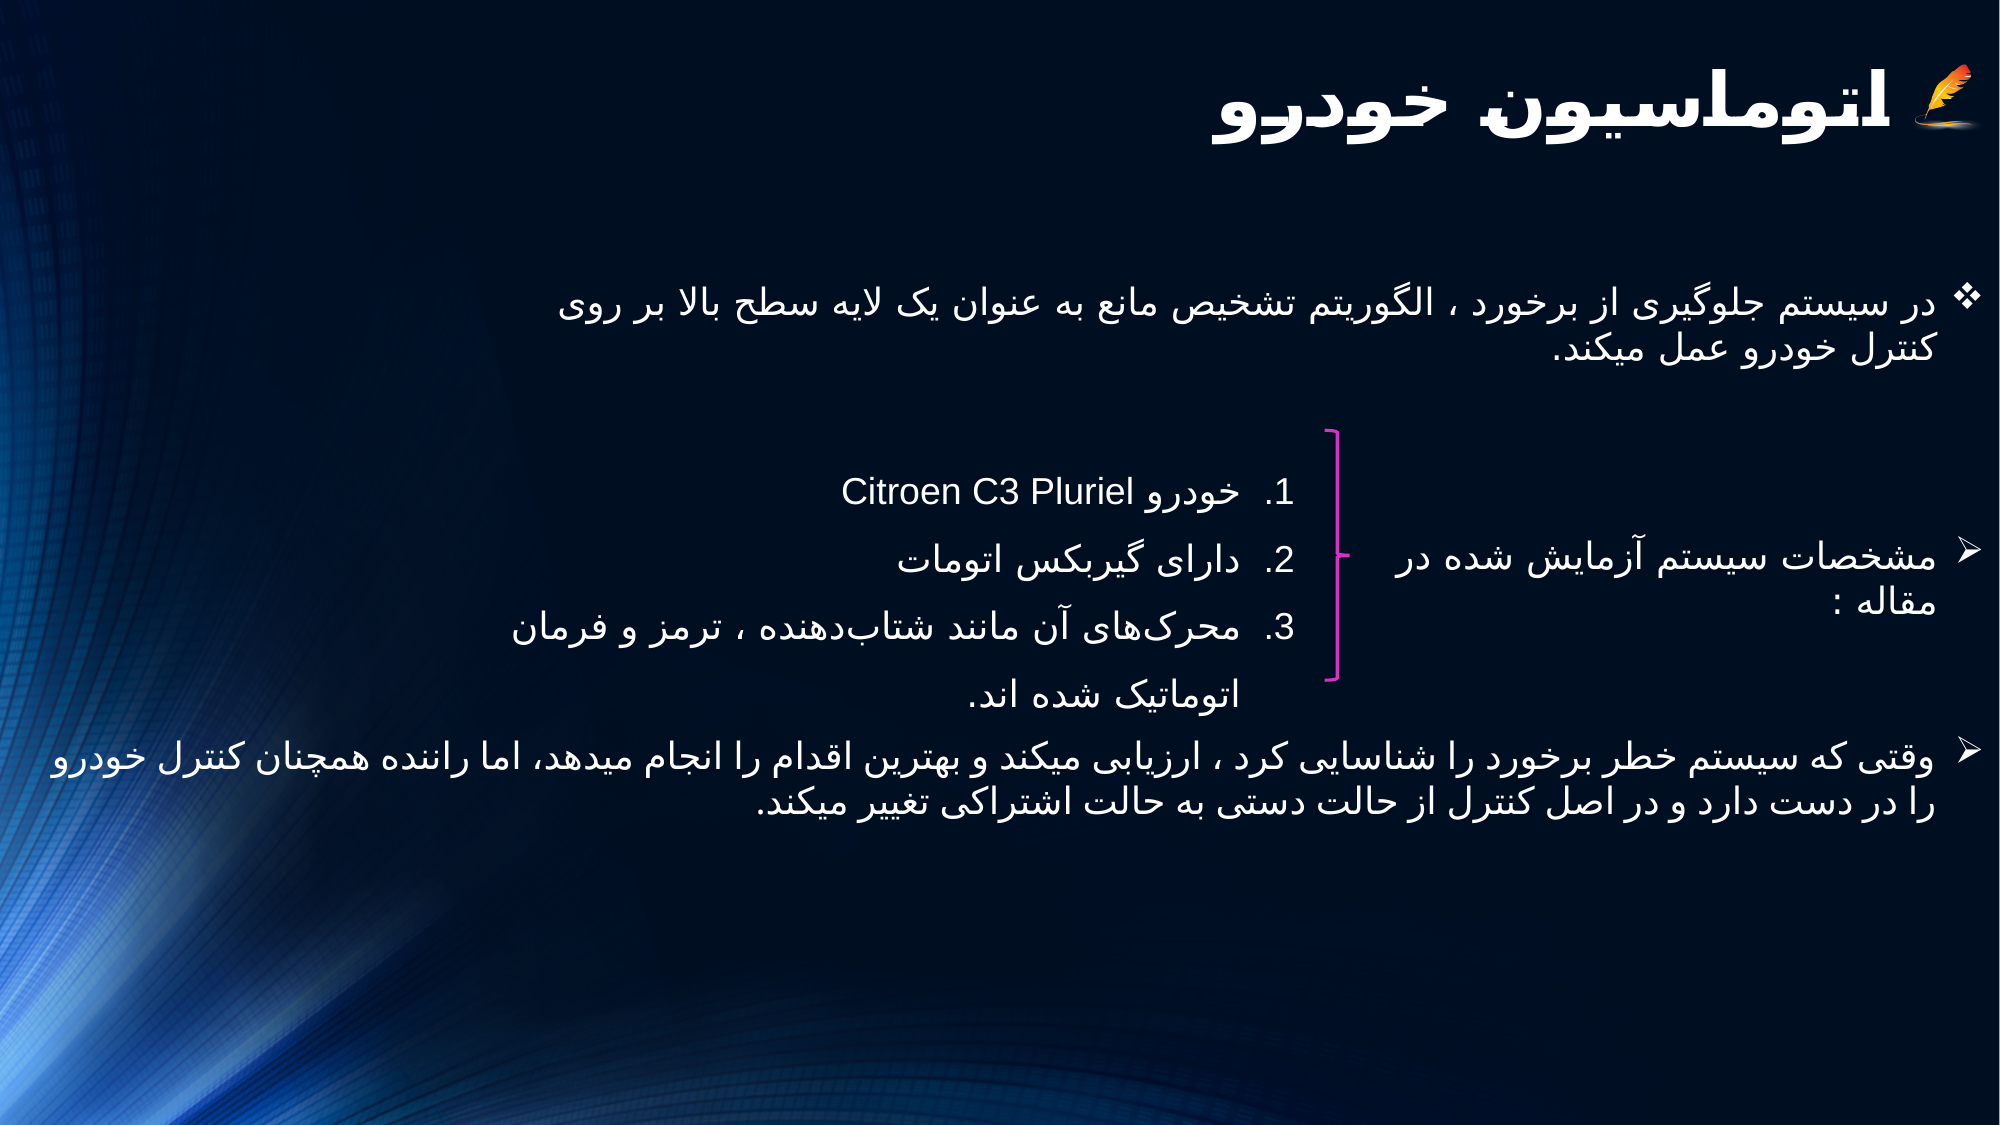

# اتوماسیون خودرو
در سیستم جلوگیری از برخورد ، الگوریتم تشخیص مانع به عنوان یک لایه سطح بالا بر روی کنترل خودرو عمل میکند.

خودرو Citroen C3 Pluriel
دارای گیربکس اتومات
محرک‌های آن مانند شتاب‌دهنده ، ترمز و فرمان اتوماتیک شده اند.
مشخصات سیستم آزمایش شده در مقاله :
وقتی که سیستم خطر برخورد را شناسایی کرد ، ارزیابی میکند و بهترین اقدام را انجام میدهد، اما راننده همچنان کنترل خودرو را در دست دارد و در اصل کنترل از حالت دستی به حالت اشتراکی تغییر میکند.